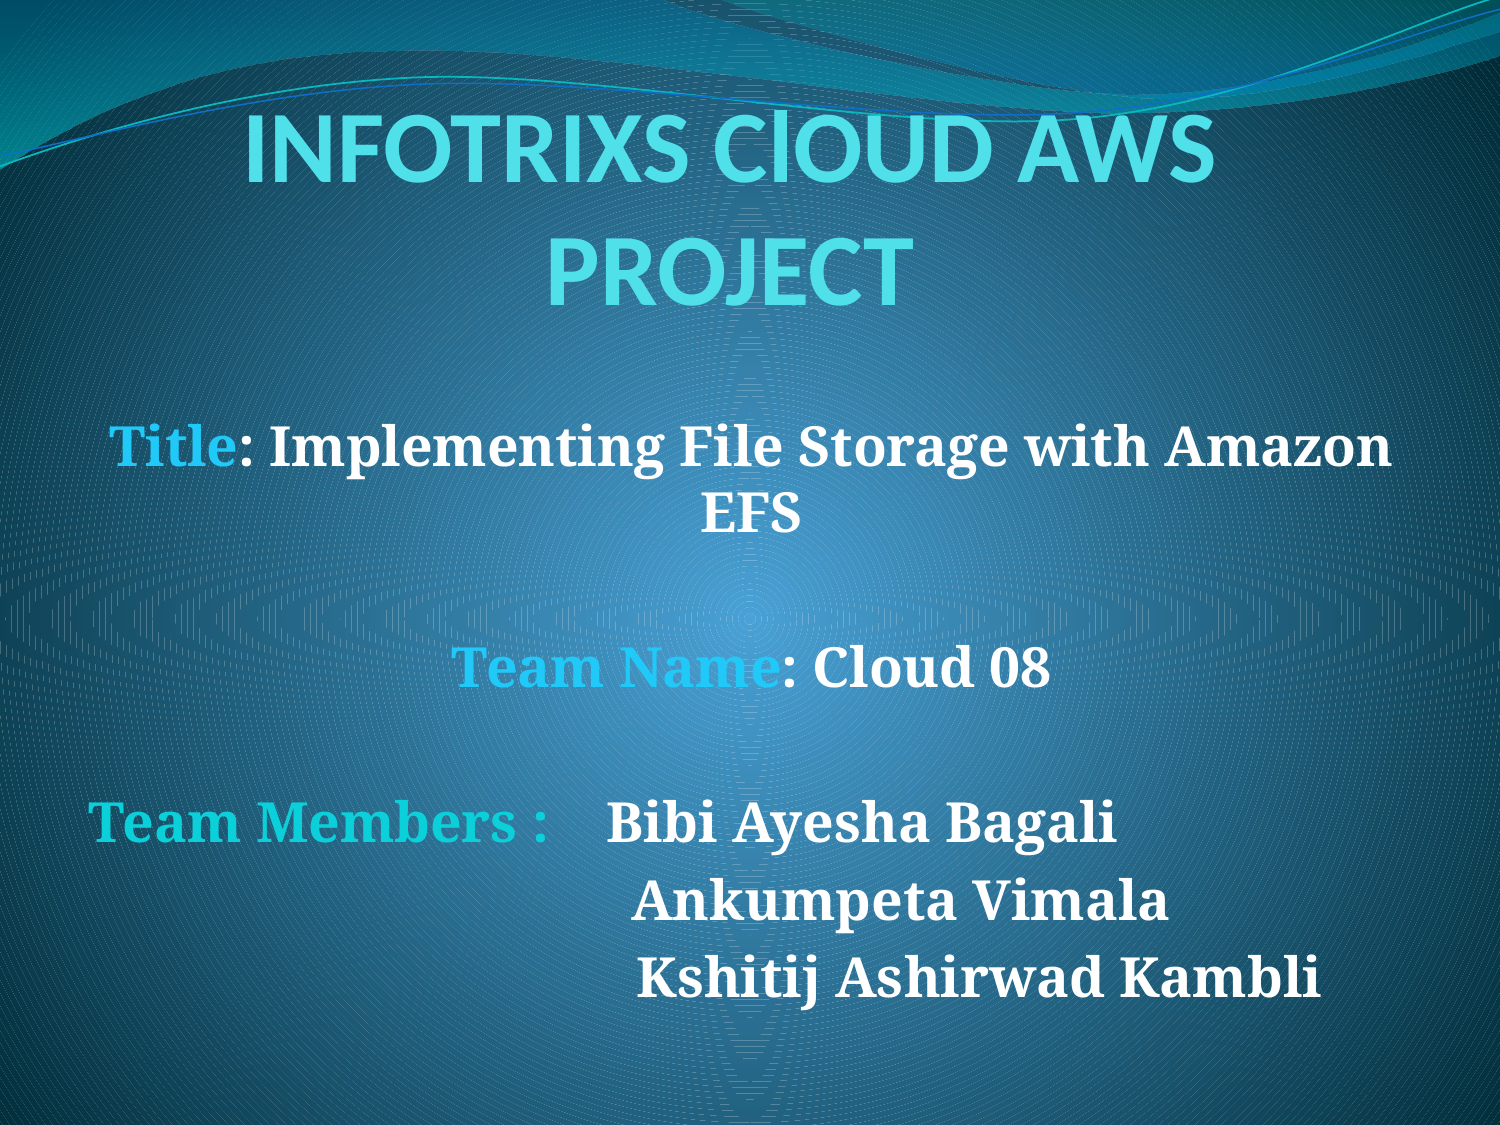

# INFOTRIXS ClOUD AWS PROJECT

Title: Implementing File Storage with Amazon EFS

Team Name: Cloud 08

Team Members :    Bibi Ayesha Bagali
                     Ankumpeta Vimala
                                Kshitij Ashirwad Kambli